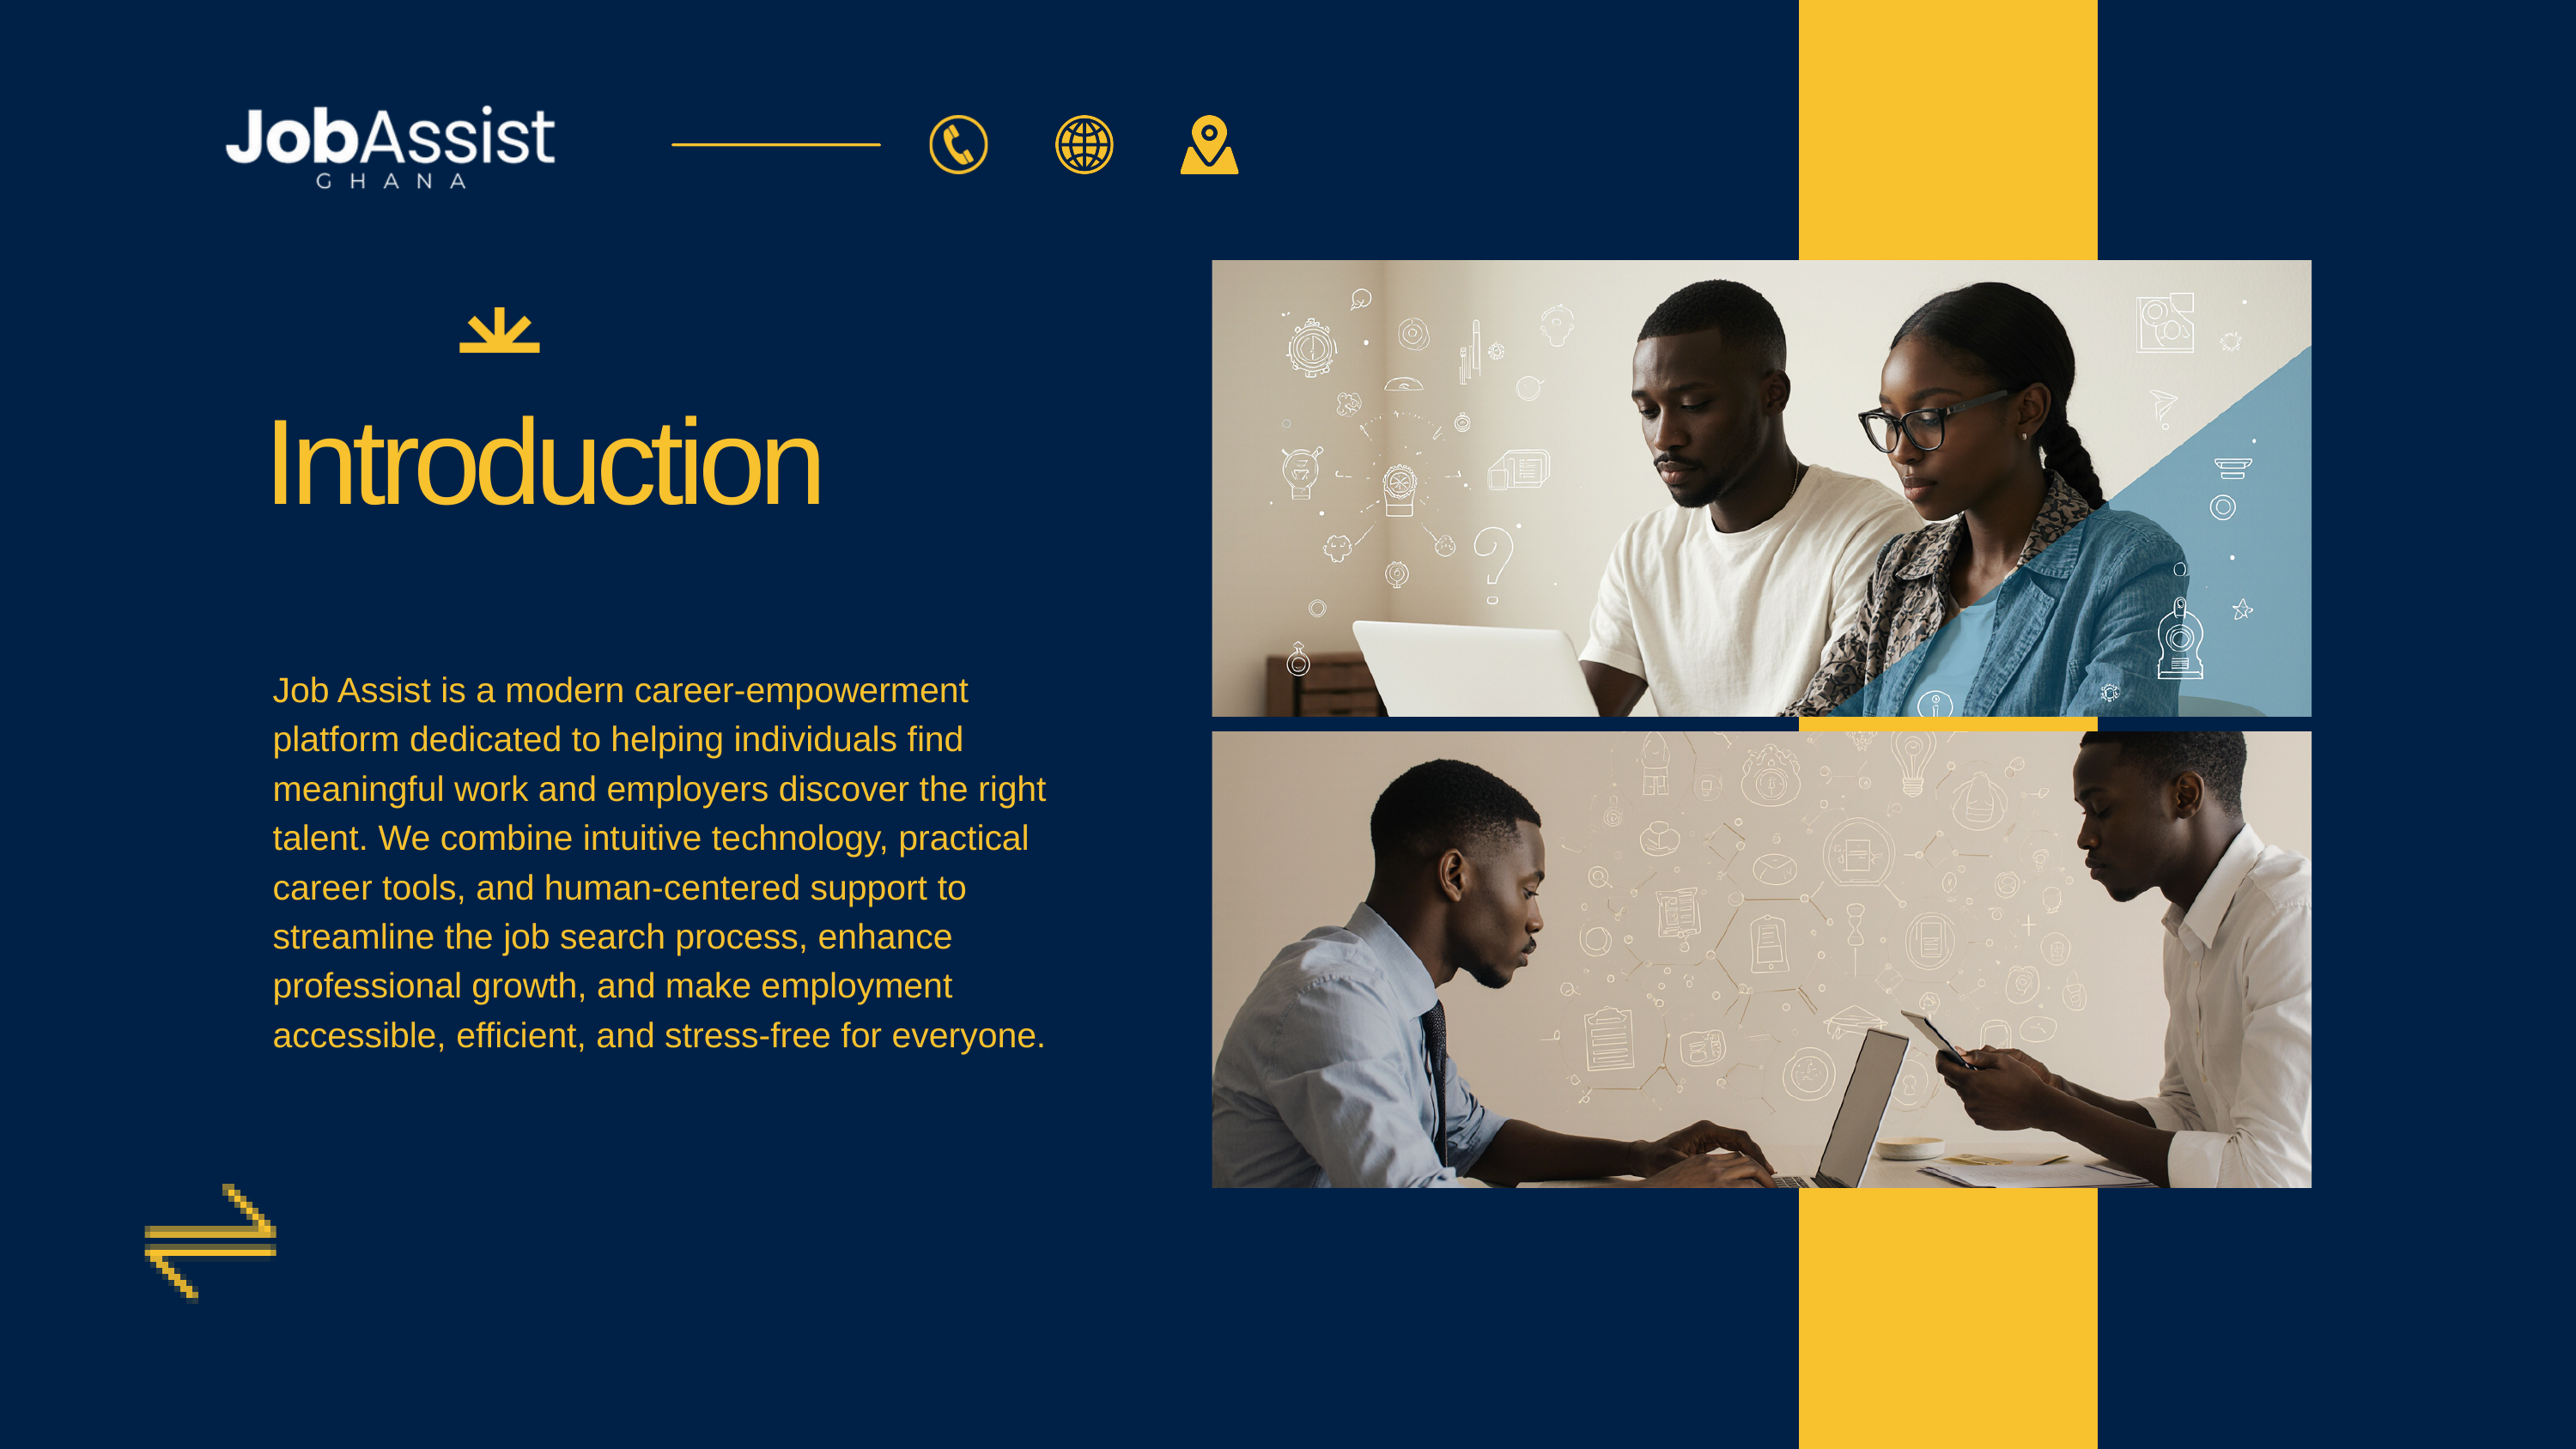

Introduction
Job Assist is a modern career-empowerment platform dedicated to helping individuals find meaningful work and employers discover the right talent. We combine intuitive technology, practical career tools, and human-centered support to streamline the job search process, enhance professional growth, and make employment accessible, efficient, and stress-free for everyone.